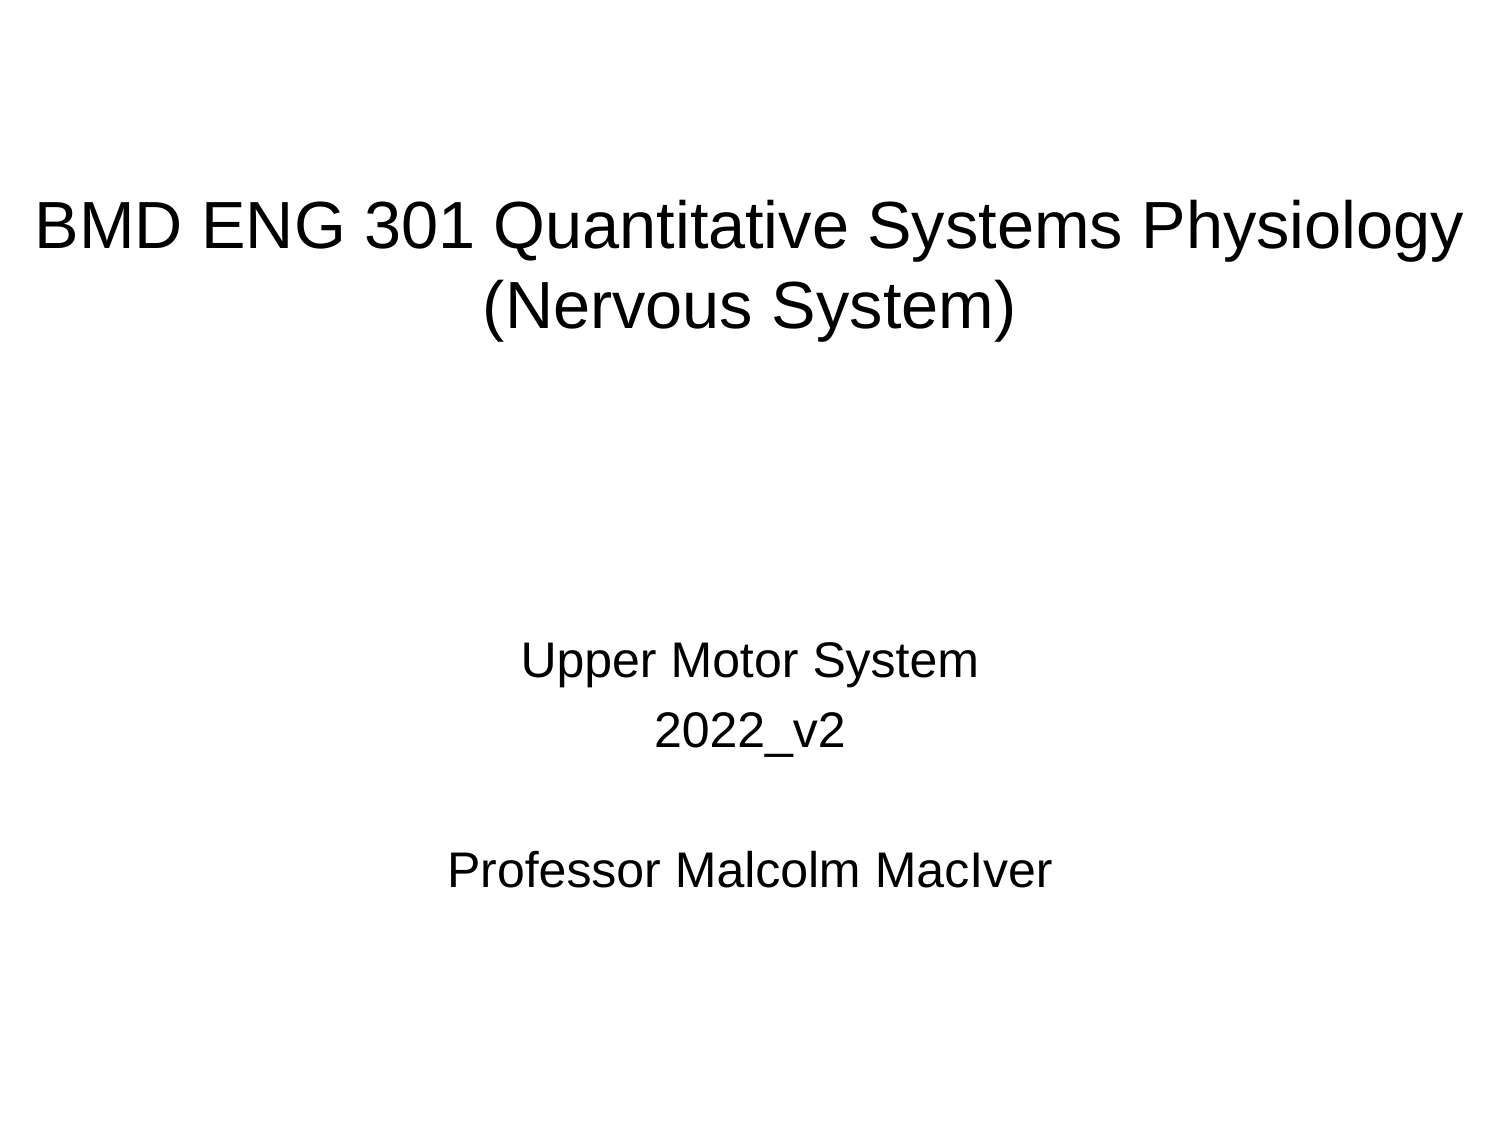

BMD ENG 301 Quantitative Systems Physiology
(Nervous System)

Upper Motor System
2022_v2

Professor Malcolm MacIver